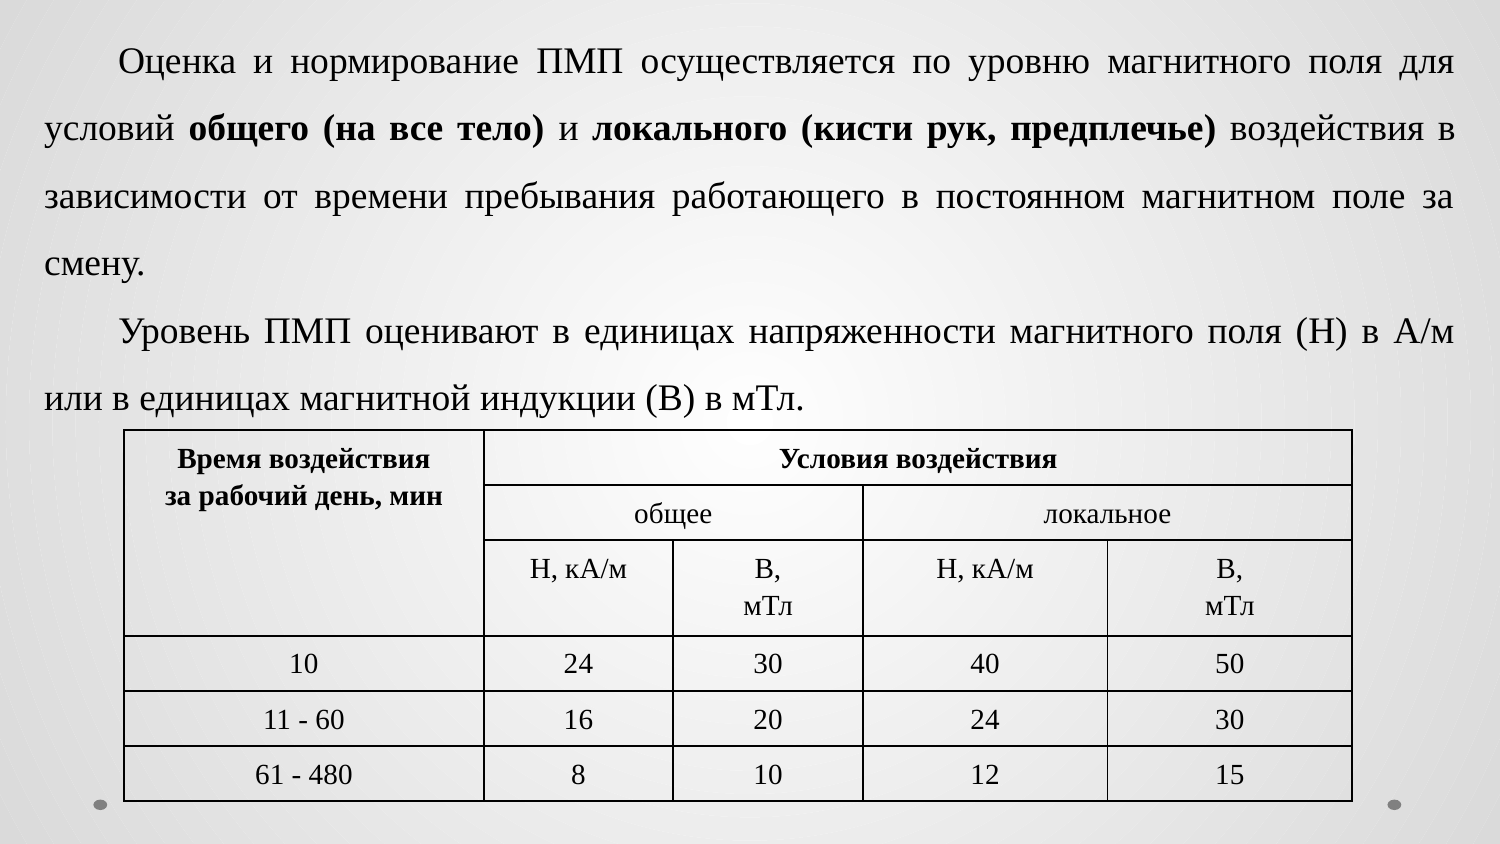

Оценка и нормирование ПМП осуществляется по уровню магнитного поля для условий общего (на все тело) и локального (кисти рук, предплечье) воздействия в зависимости от времени пребывания работающего в постоянном магнитном поле за смену.
Уровень ПМП оценивают в единицах напряженности магнитного поля (Н) в А/м или в единицах магнитной индукции (В) в мТл.
| Время воздействия за рабочий день, мин | Условия воздействия |  |  |  |
| --- | --- | --- | --- | --- |
|  | общее |  | локальное |  |
|  | Н, кА/м | В, мТл | Н, кА/м | В, мТл |
| 10 | 24 | 30 | 40 | 50 |
| 11 - 60 | 16 | 20 | 24 | 30 |
| 61 - 480 | 8 | 10 | 12 | 15 |